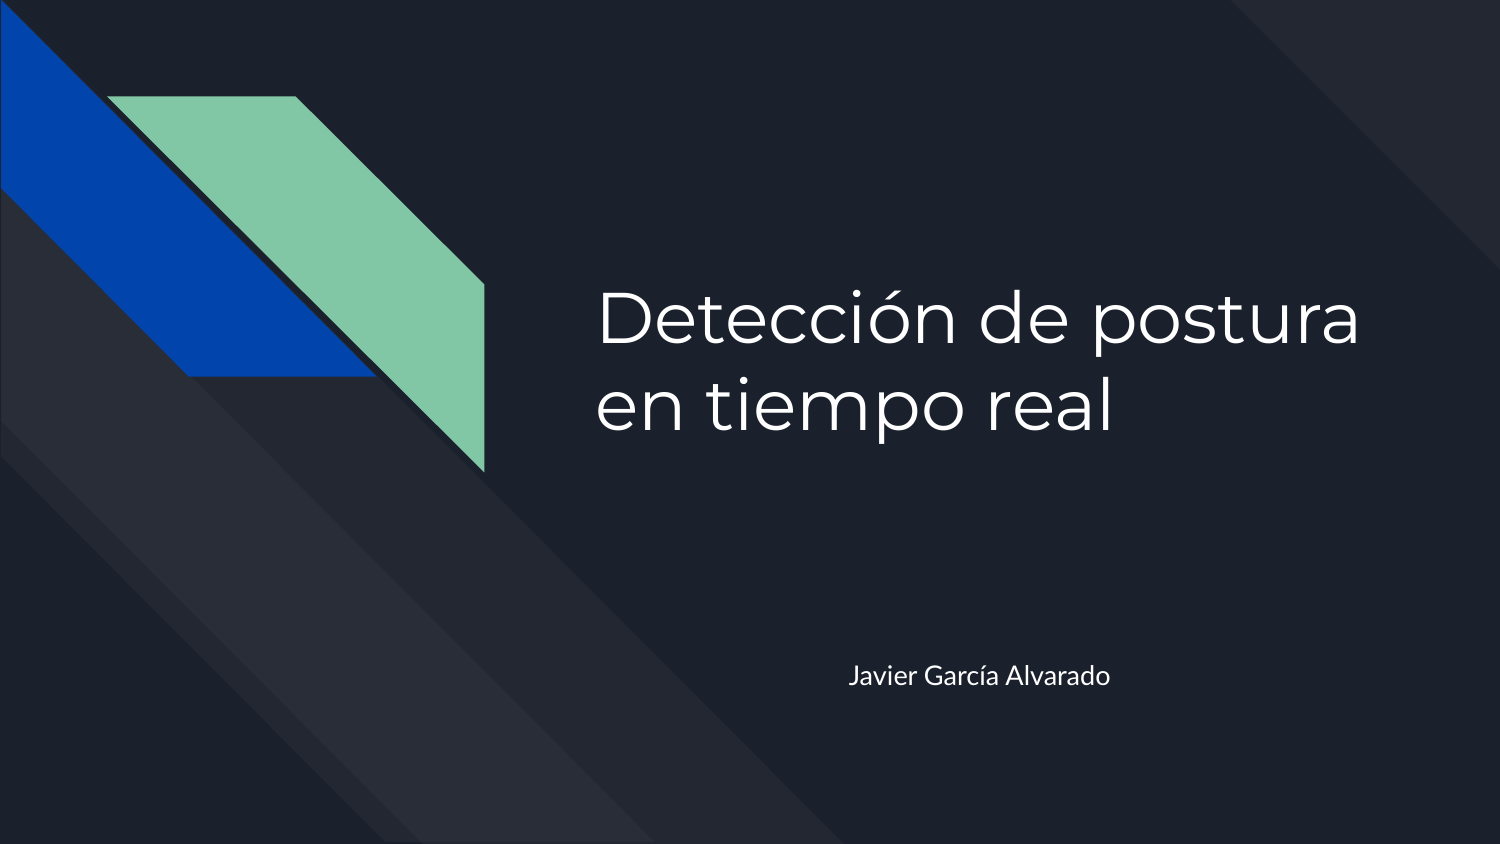

# Detección de postura en tiempo real
Javier García Alvarado